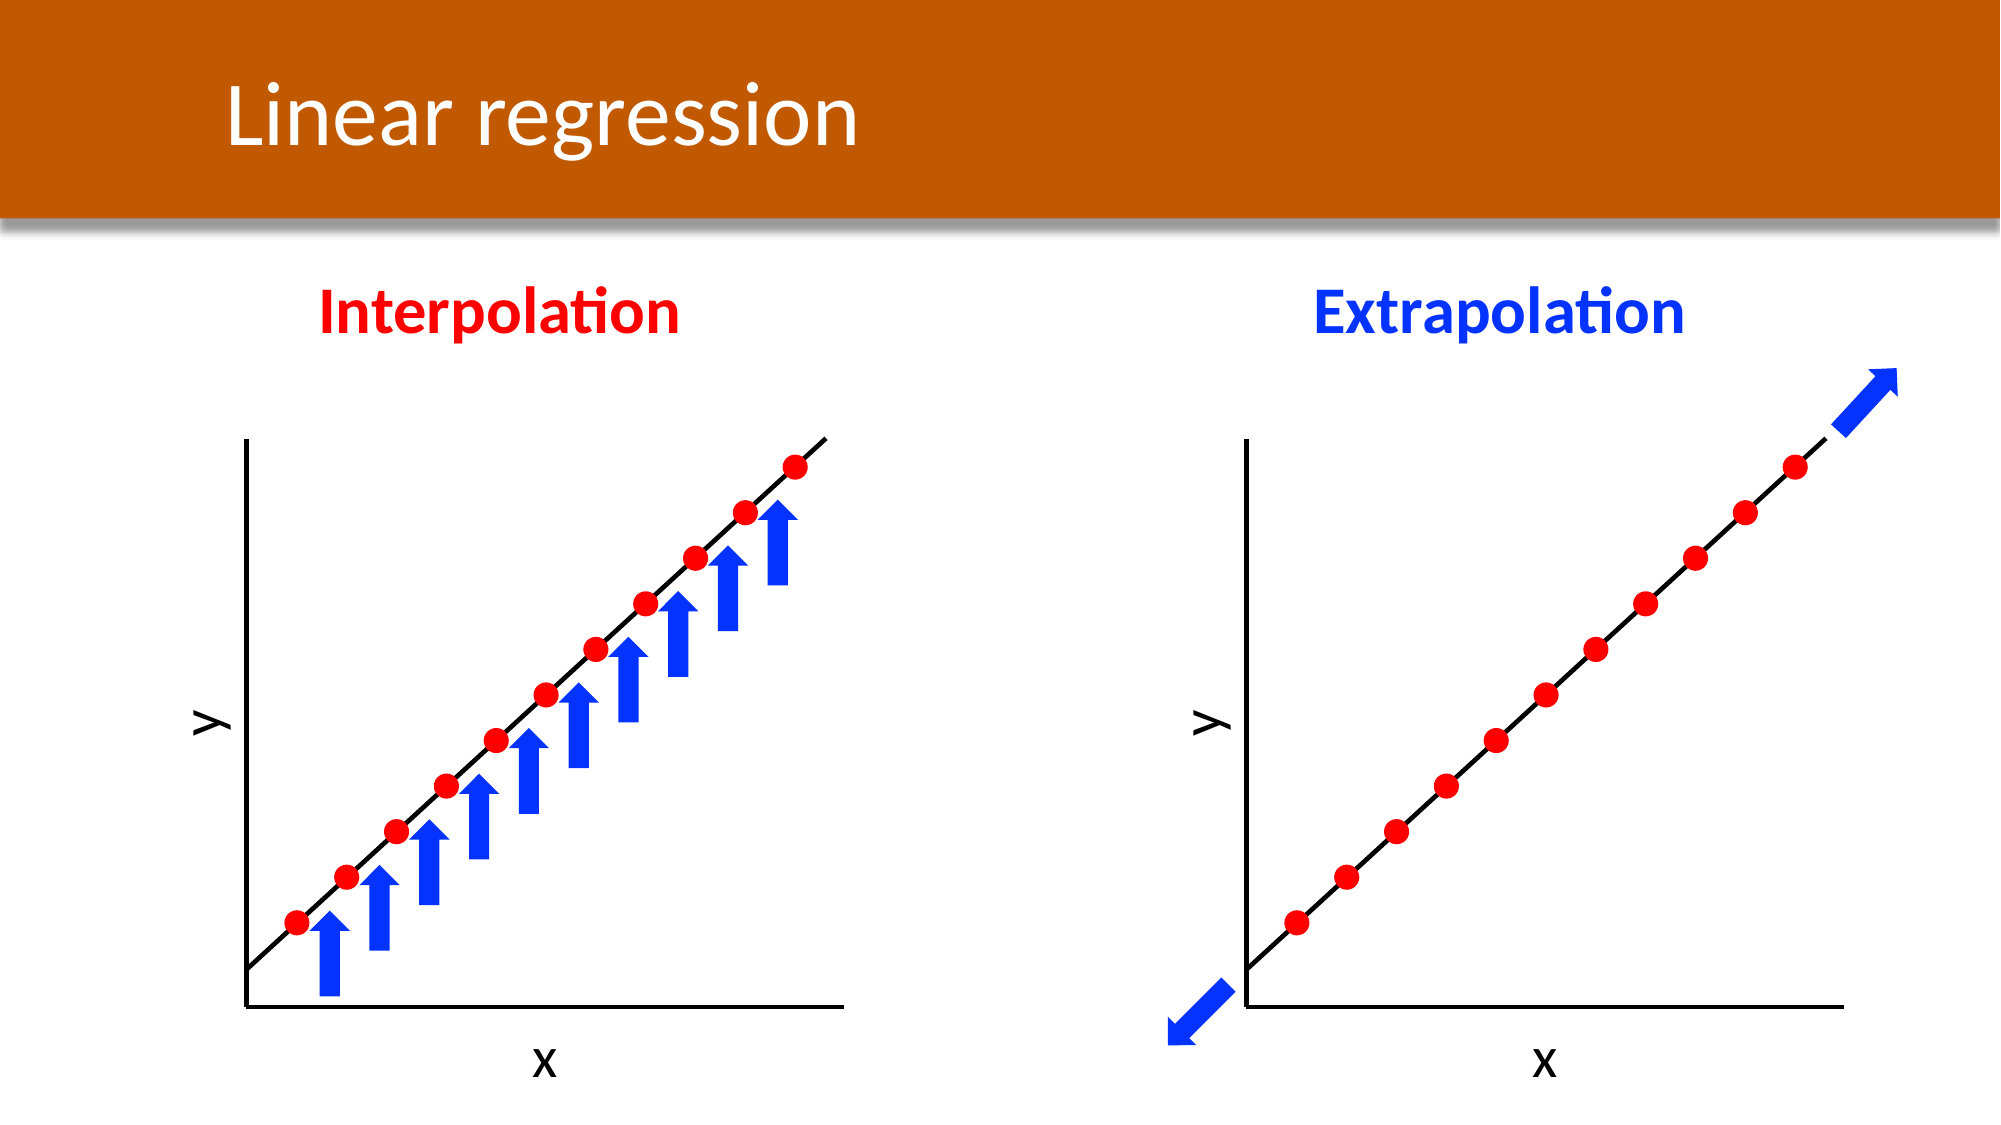

Linear regression
Interpolation
Extrapolation

y
x

y
x